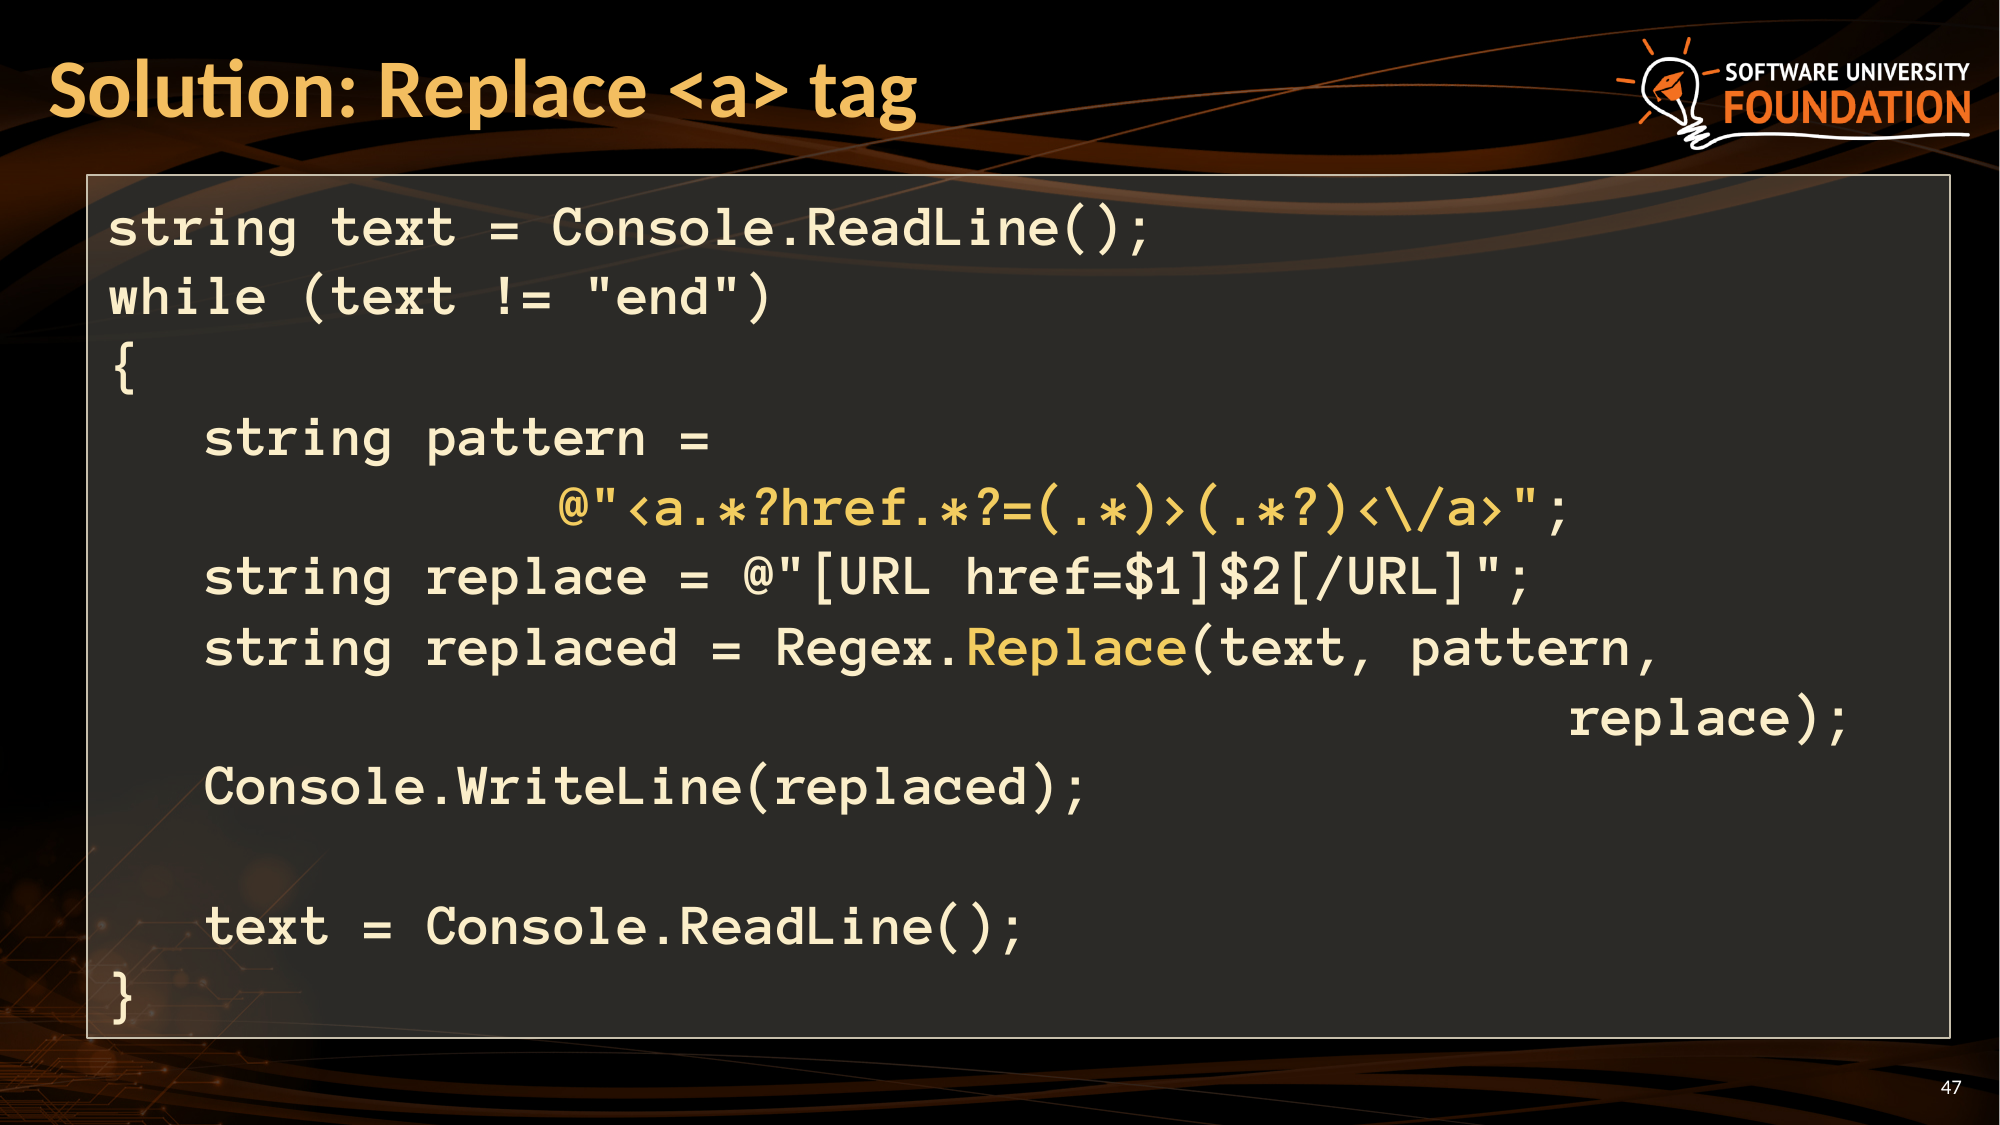

# Solution: Replace <a> tag
string text = Console.ReadLine();
while (text != "end")
{
   string pattern =
			@"<a.*?href.*?=(.*)>(.*?)<\/a>";
   string replace = @"[URL href=$1]$2[/URL]";
   string replaced = Regex.Replace(text, pattern,
                                              replace);
   Console.WriteLine(replaced);

   text = Console.ReadLine();
}
47